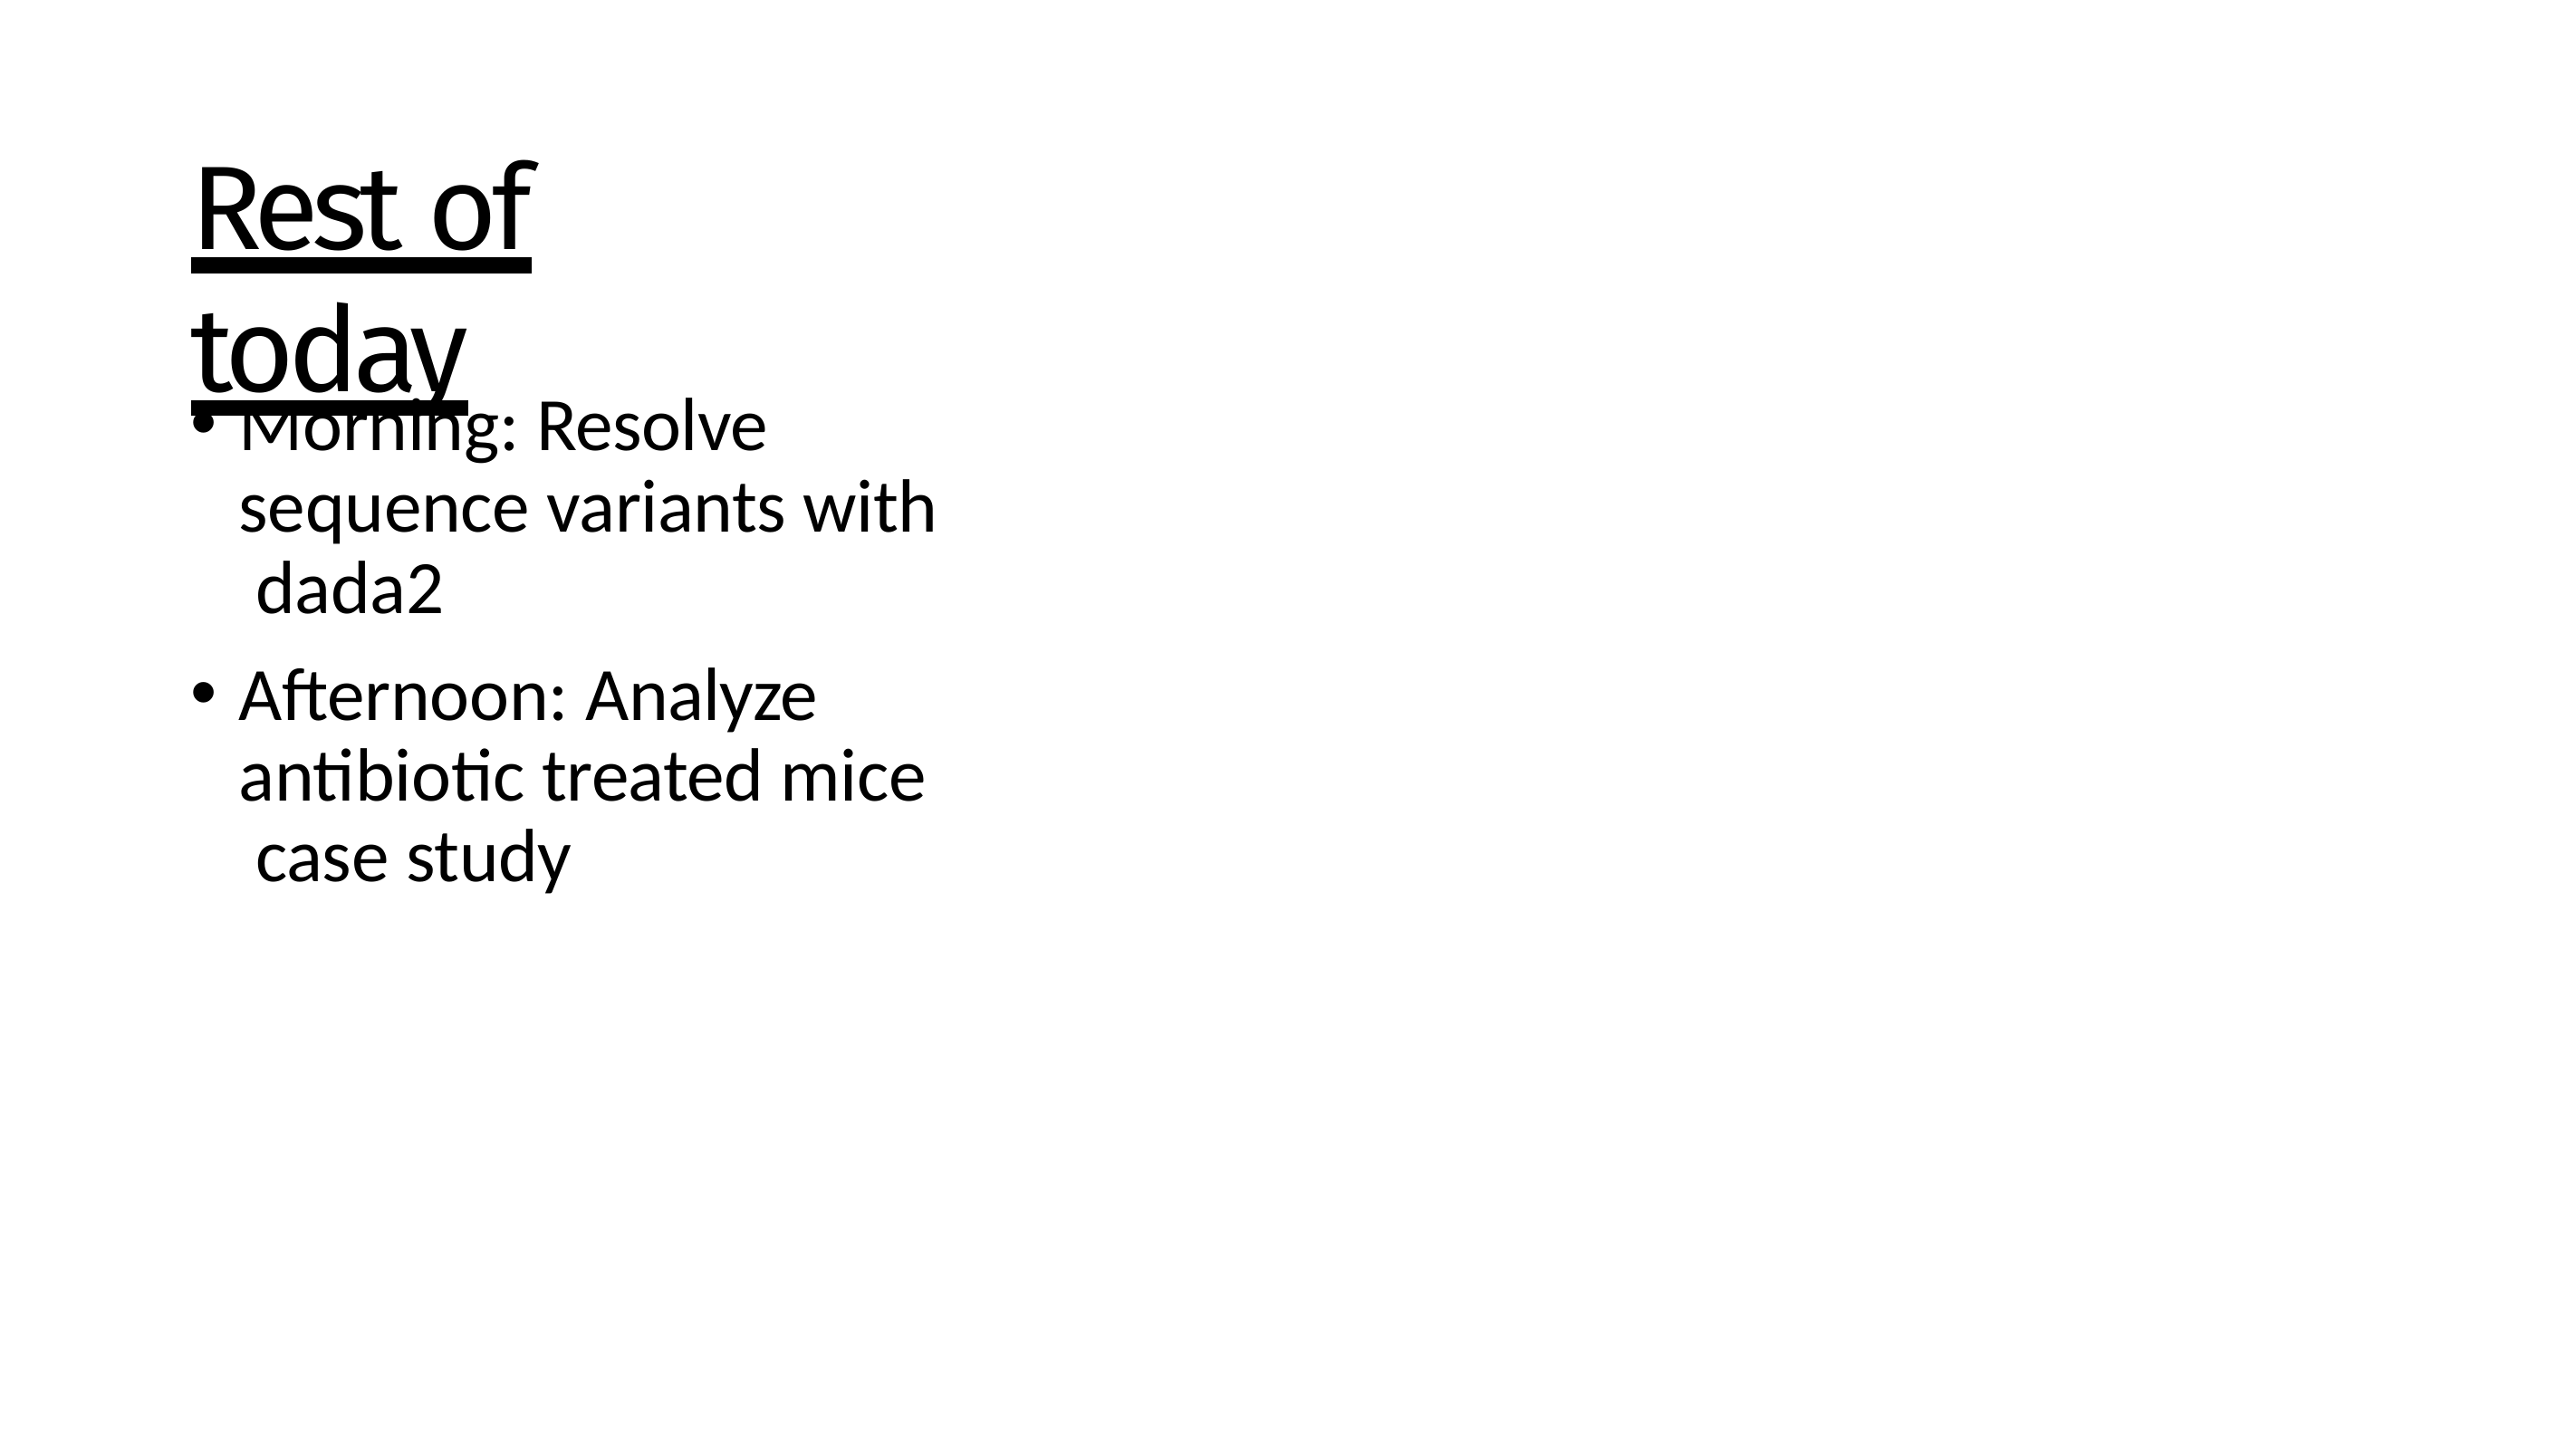

# Rest of today
Morning: Resolve  sequence variants with  dada2
Afternoon: Analyze  antibiotic treated mice  case study